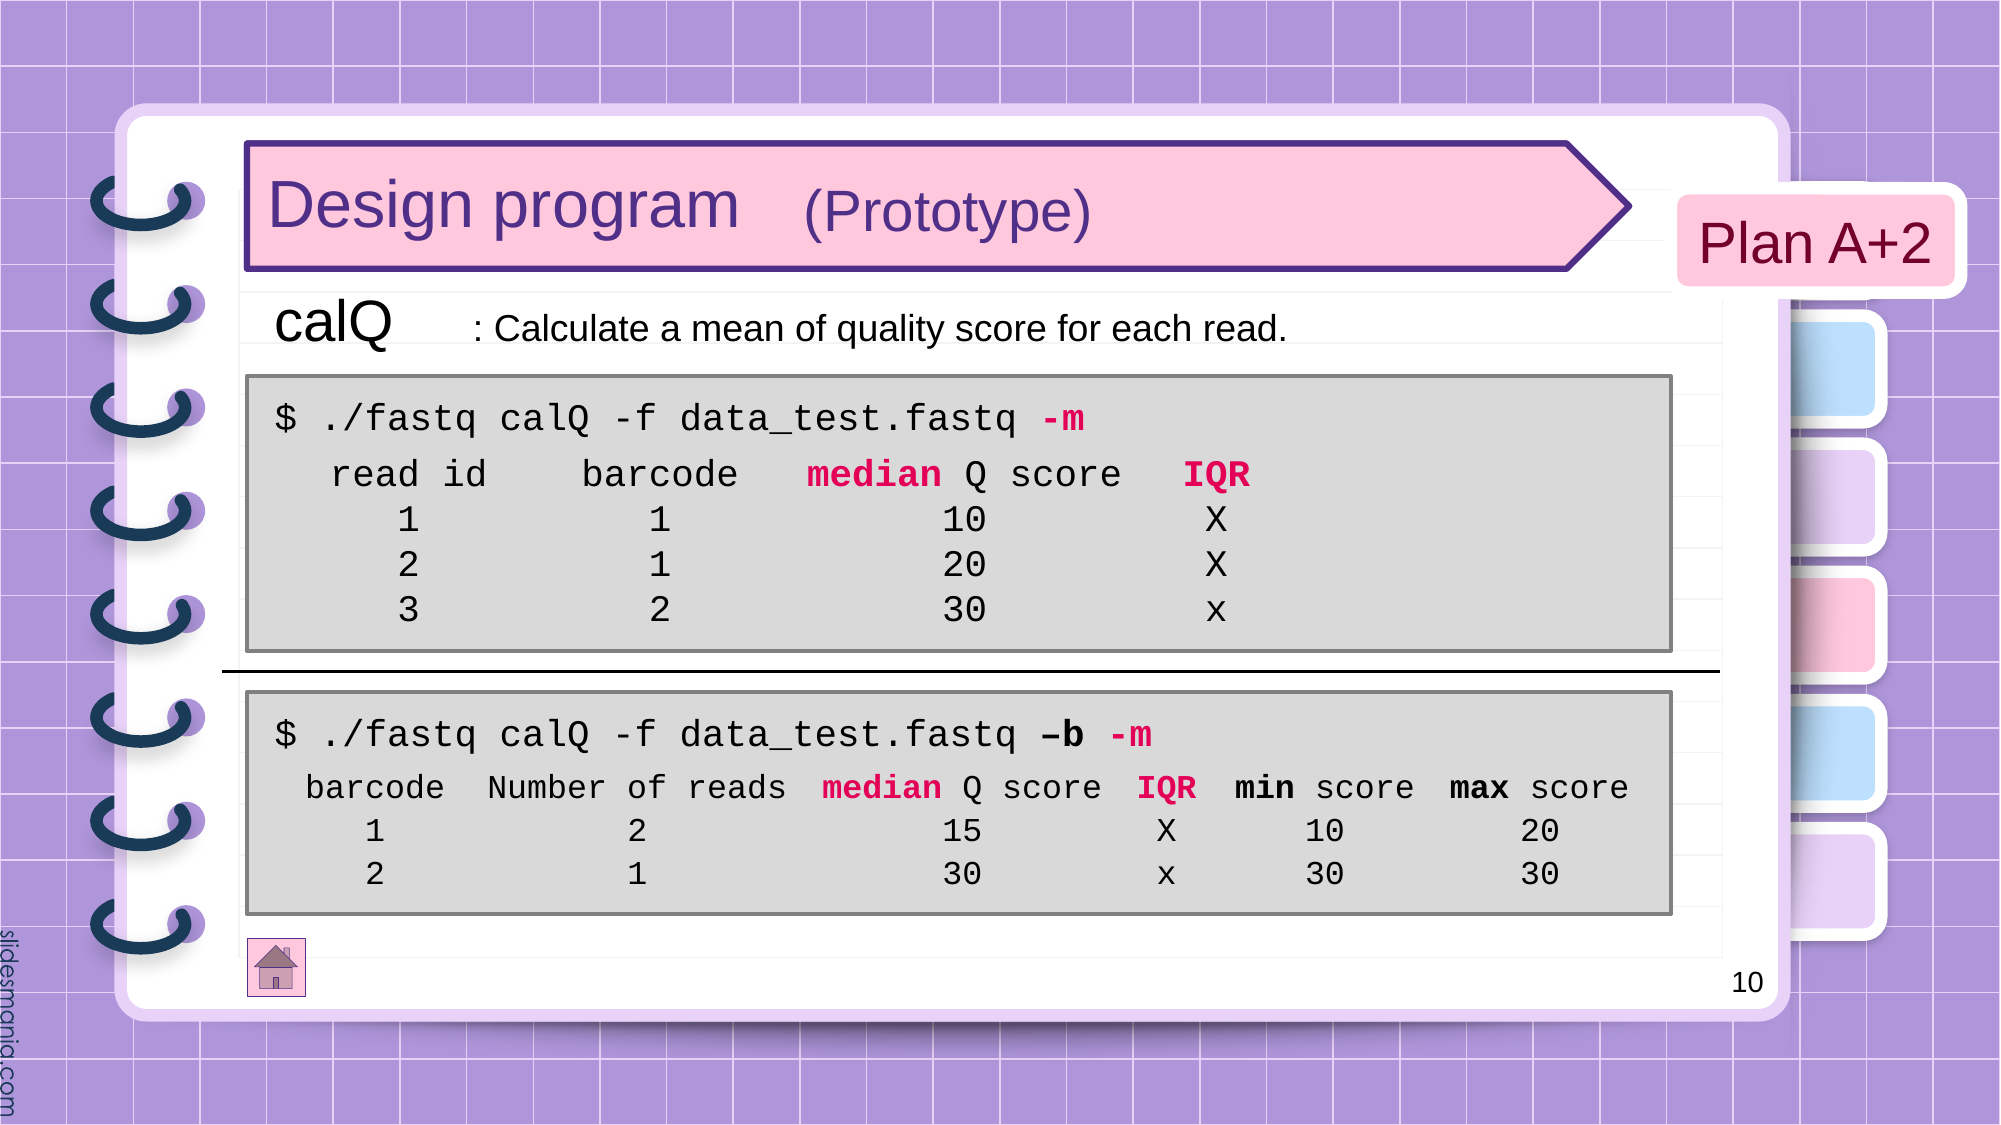

Create output

Design program
# (Prototype)
(Prototype)
Plan A+2
calQ
: Calculate a mean of quality score for each read.

$ ./fastq calQ -f data_test.fastq -m
| read id | barcode | median Q score | IQR |
| --- | --- | --- | --- |
| 1 | 1 | 10 | X |
| 2 | 1 | 20 | X |
| 3 | 2 | 30 | x |

$ ./fastq calQ -f data_test.fastq –b -m
| barcode | Number of reads | median Q score | IQR | min score | max score |
| --- | --- | --- | --- | --- | --- |
| 1 | 2 | 15 | X | 10 | 20 |
| 2 | 1 | 30 | x | 30 | 30 |

10